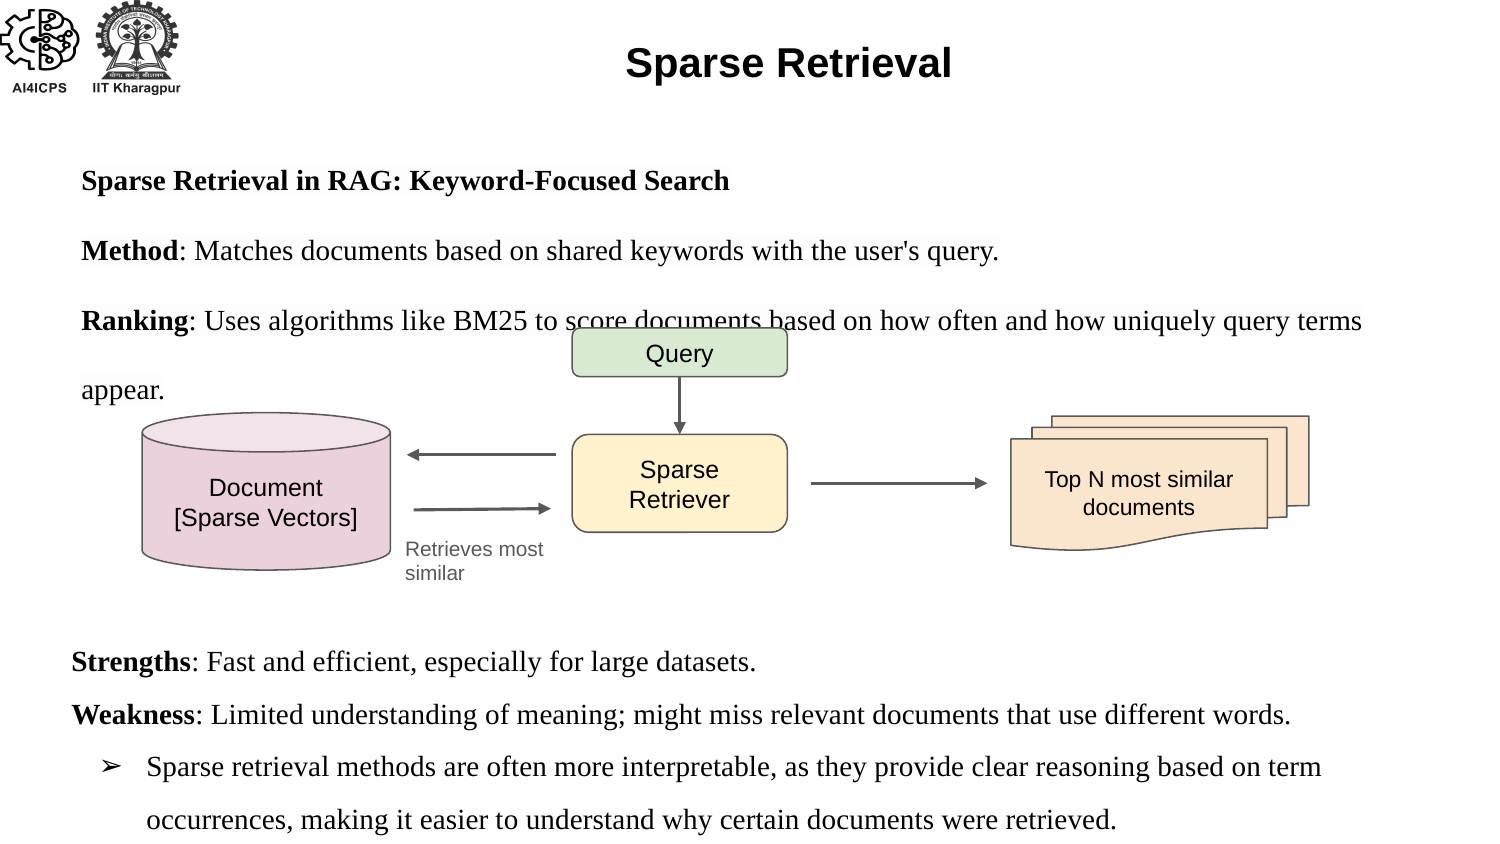

Sparse Retrieval
Sparse Retrieval in RAG: Keyword-Focused Search
Method: Matches documents based on shared keywords with the user's query.
Ranking: Uses algorithms like BM25 to score documents based on how often and how uniquely query terms appear.
Query
Document
[Sparse Vectors]
Top N most similar documents
Sparse Retriever
Retrieves most similar
Strengths: Fast and efficient, especially for large datasets.
Weakness: Limited understanding of meaning; might miss relevant documents that use different words.
Sparse retrieval methods are often more interpretable, as they provide clear reasoning based on term occurrences, making it easier to understand why certain documents were retrieved.